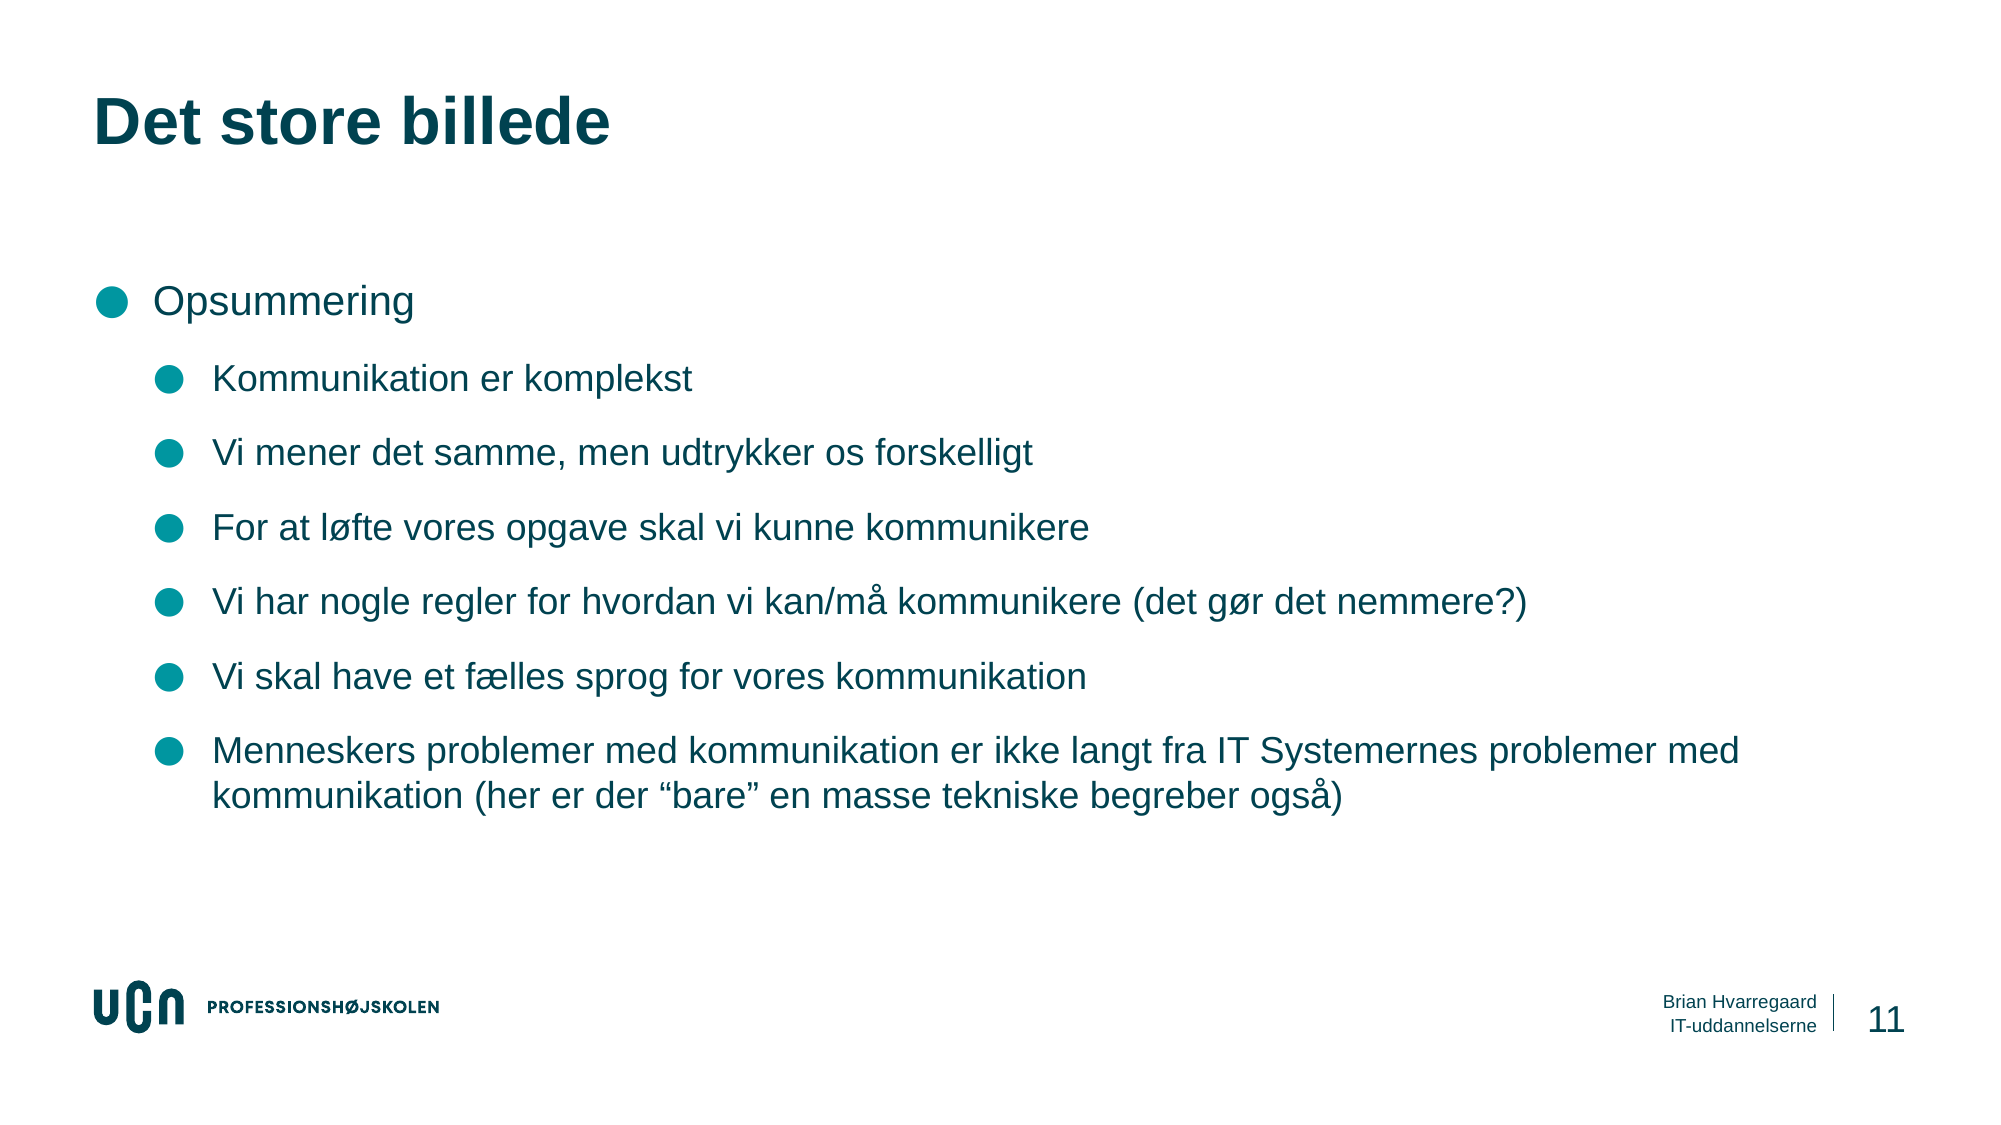

# Det store billede
Opsummering
Kommunikation er komplekst
Vi mener det samme, men udtrykker os forskelligt
For at løfte vores opgave skal vi kunne kommunikere
Vi har nogle regler for hvordan vi kan/må kommunikere (det gør det nemmere?)
Vi skal have et fælles sprog for vores kommunikation
Menneskers problemer med kommunikation er ikke langt fra IT Systemernes problemer med kommunikation (her er der “bare” en masse tekniske begreber også)
11